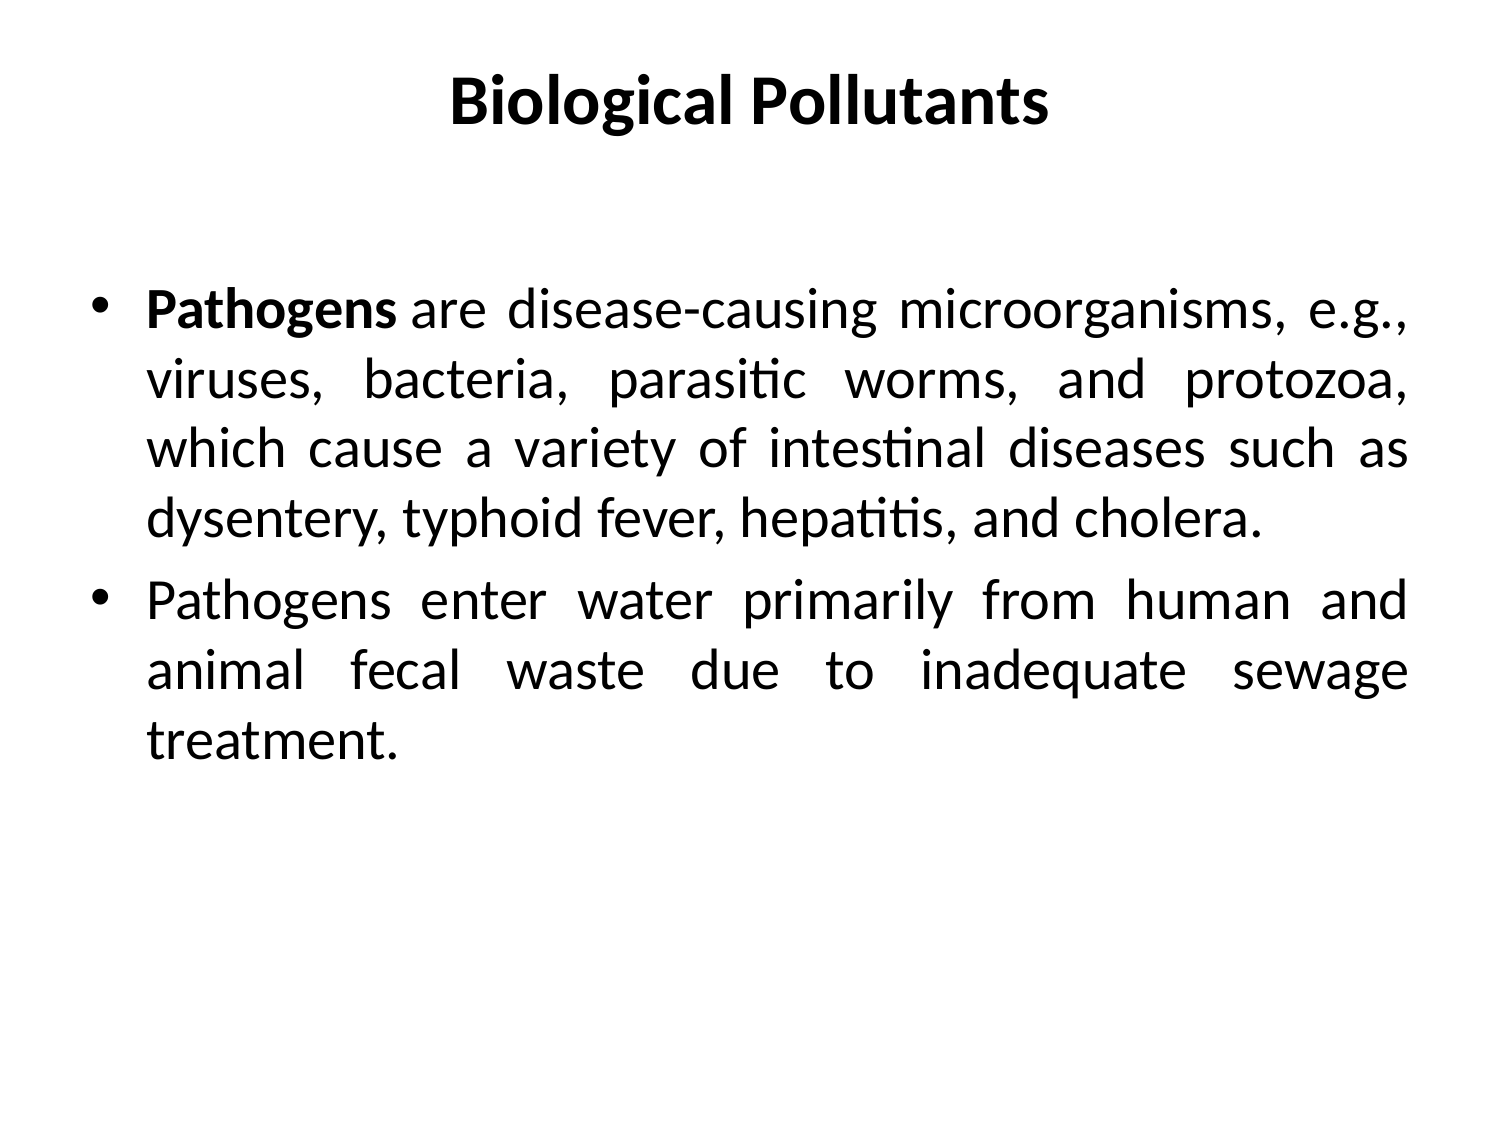

# Biological Pollutants
Pathogens are disease-causing microorganisms, e.g., viruses, bacteria, parasitic worms, and protozoa, which cause a variety of intestinal diseases such as dysentery, typhoid fever, hepatitis, and cholera.
Pathogens enter water primarily from human and animal fecal waste due to inadequate sewage treatment.